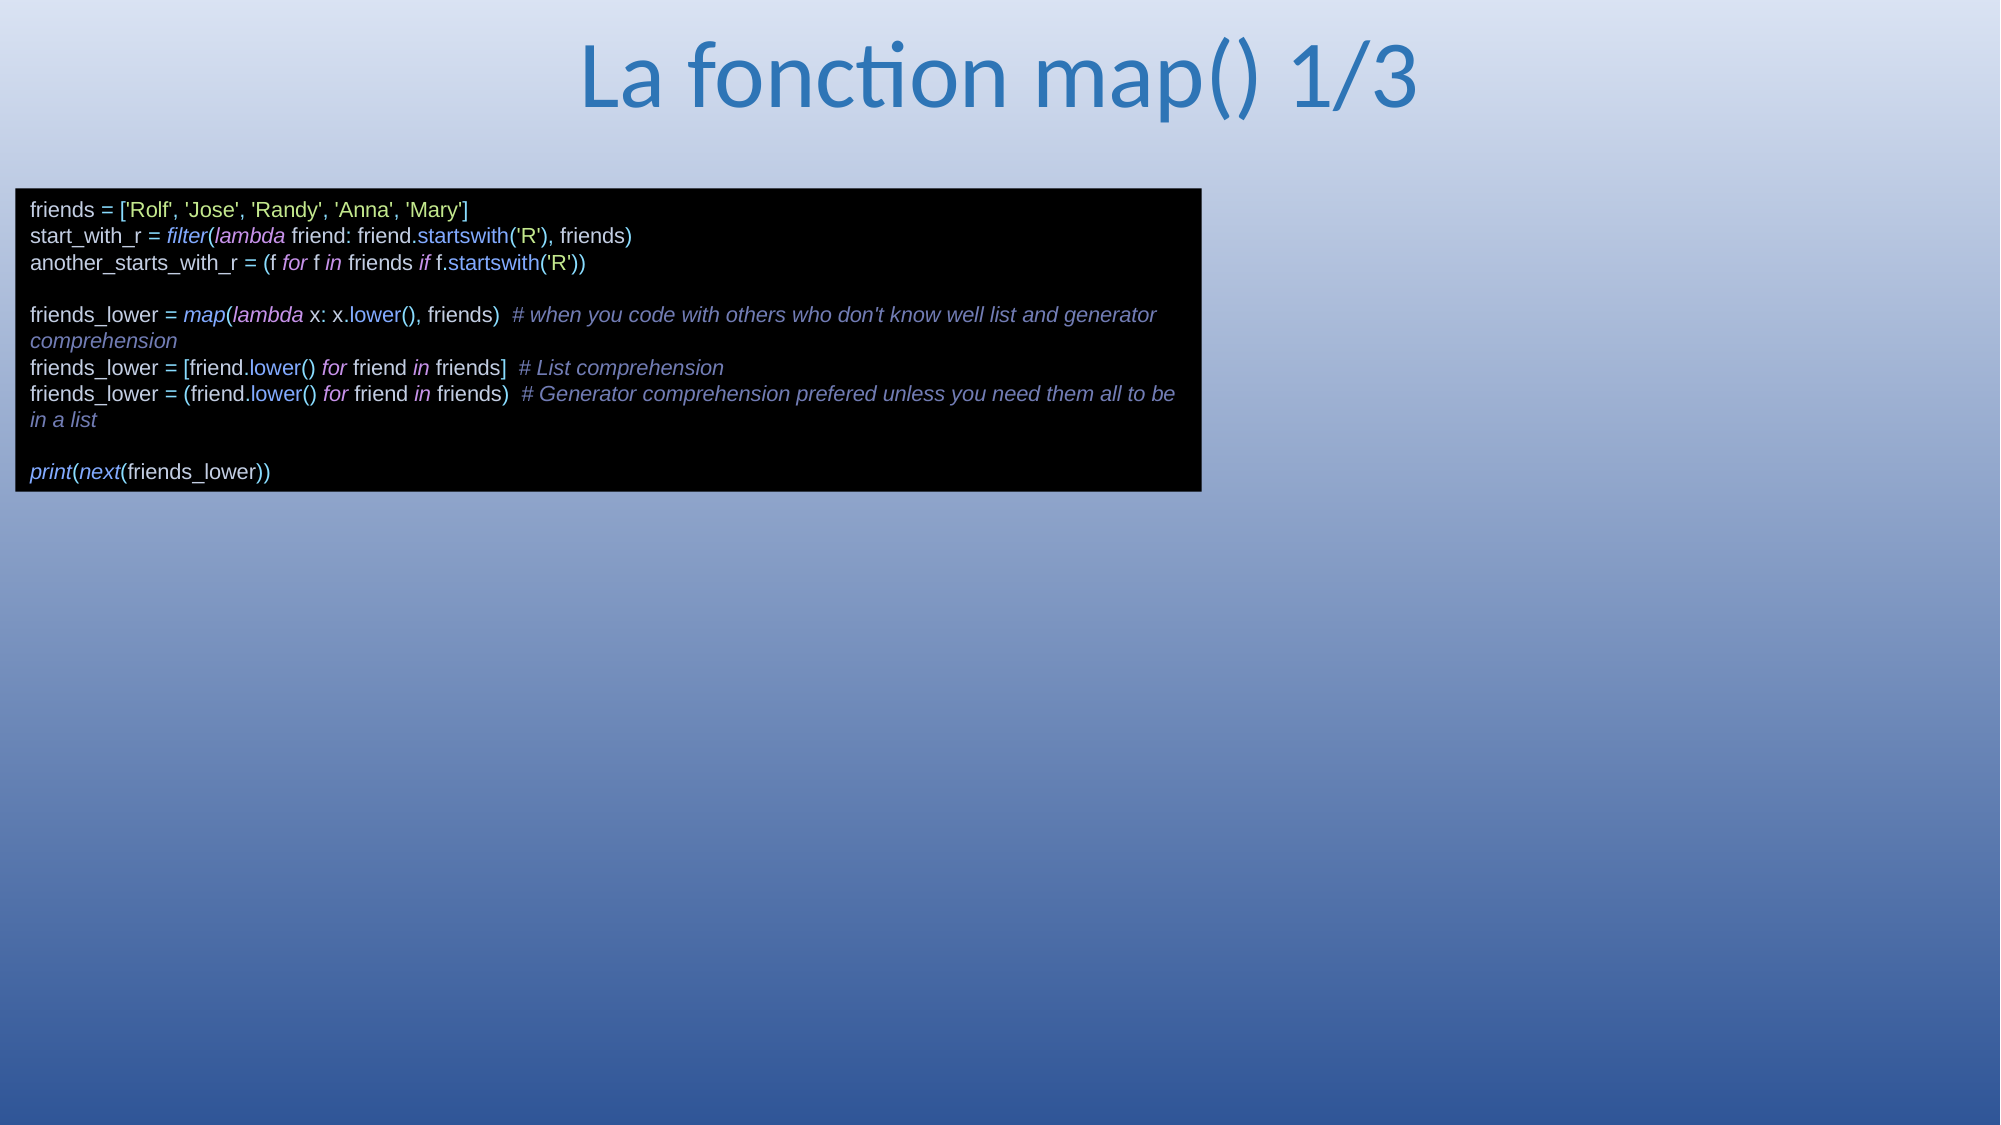

# La fonction map() 1/3
friends = ['Rolf', 'Jose', 'Randy', 'Anna', 'Mary']
start_with_r = filter(lambda friend: friend.startswith('R'), friends)
another_starts_with_r = (f for f in friends if f.startswith('R'))
friends_lower = map(lambda x: x.lower(), friends)  # when you code with others who don't know well list and generator comprehension
friends_lower = [friend.lower() for friend in friends]  # List comprehension
friends_lower = (friend.lower() for friend in friends)  # Generator comprehension prefered unless you need them all to be in a list
print(next(friends_lower))

140